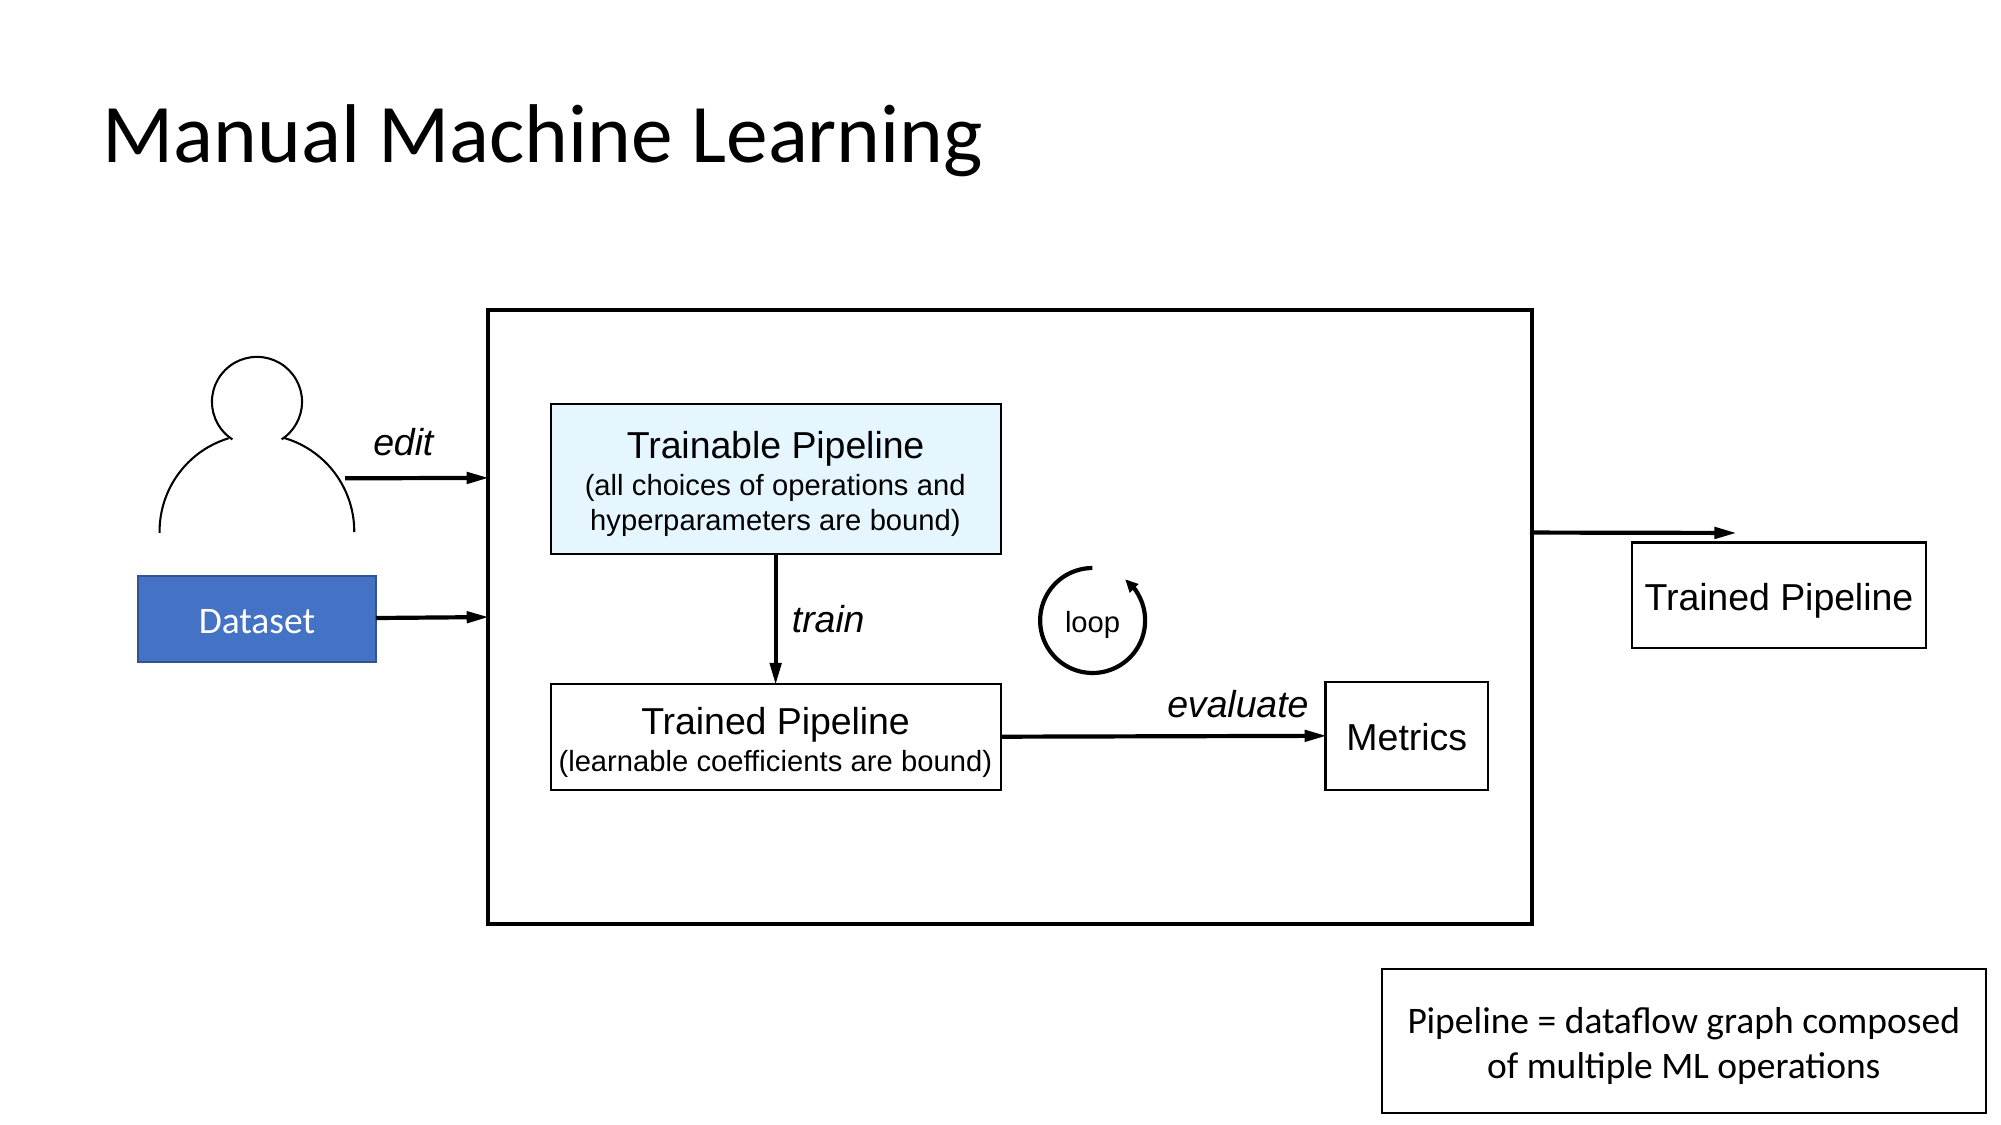

# Manual Machine Learning

Trainable Pipeline
(all choices of operations and hyperparameters are bound)
edit
Trained Pipeline
loop
Dataset
train
evaluate
Metrics
Trained Pipeline
(learnable coefficients are bound)
Pipeline = dataflow graph composed of multiple ML operations